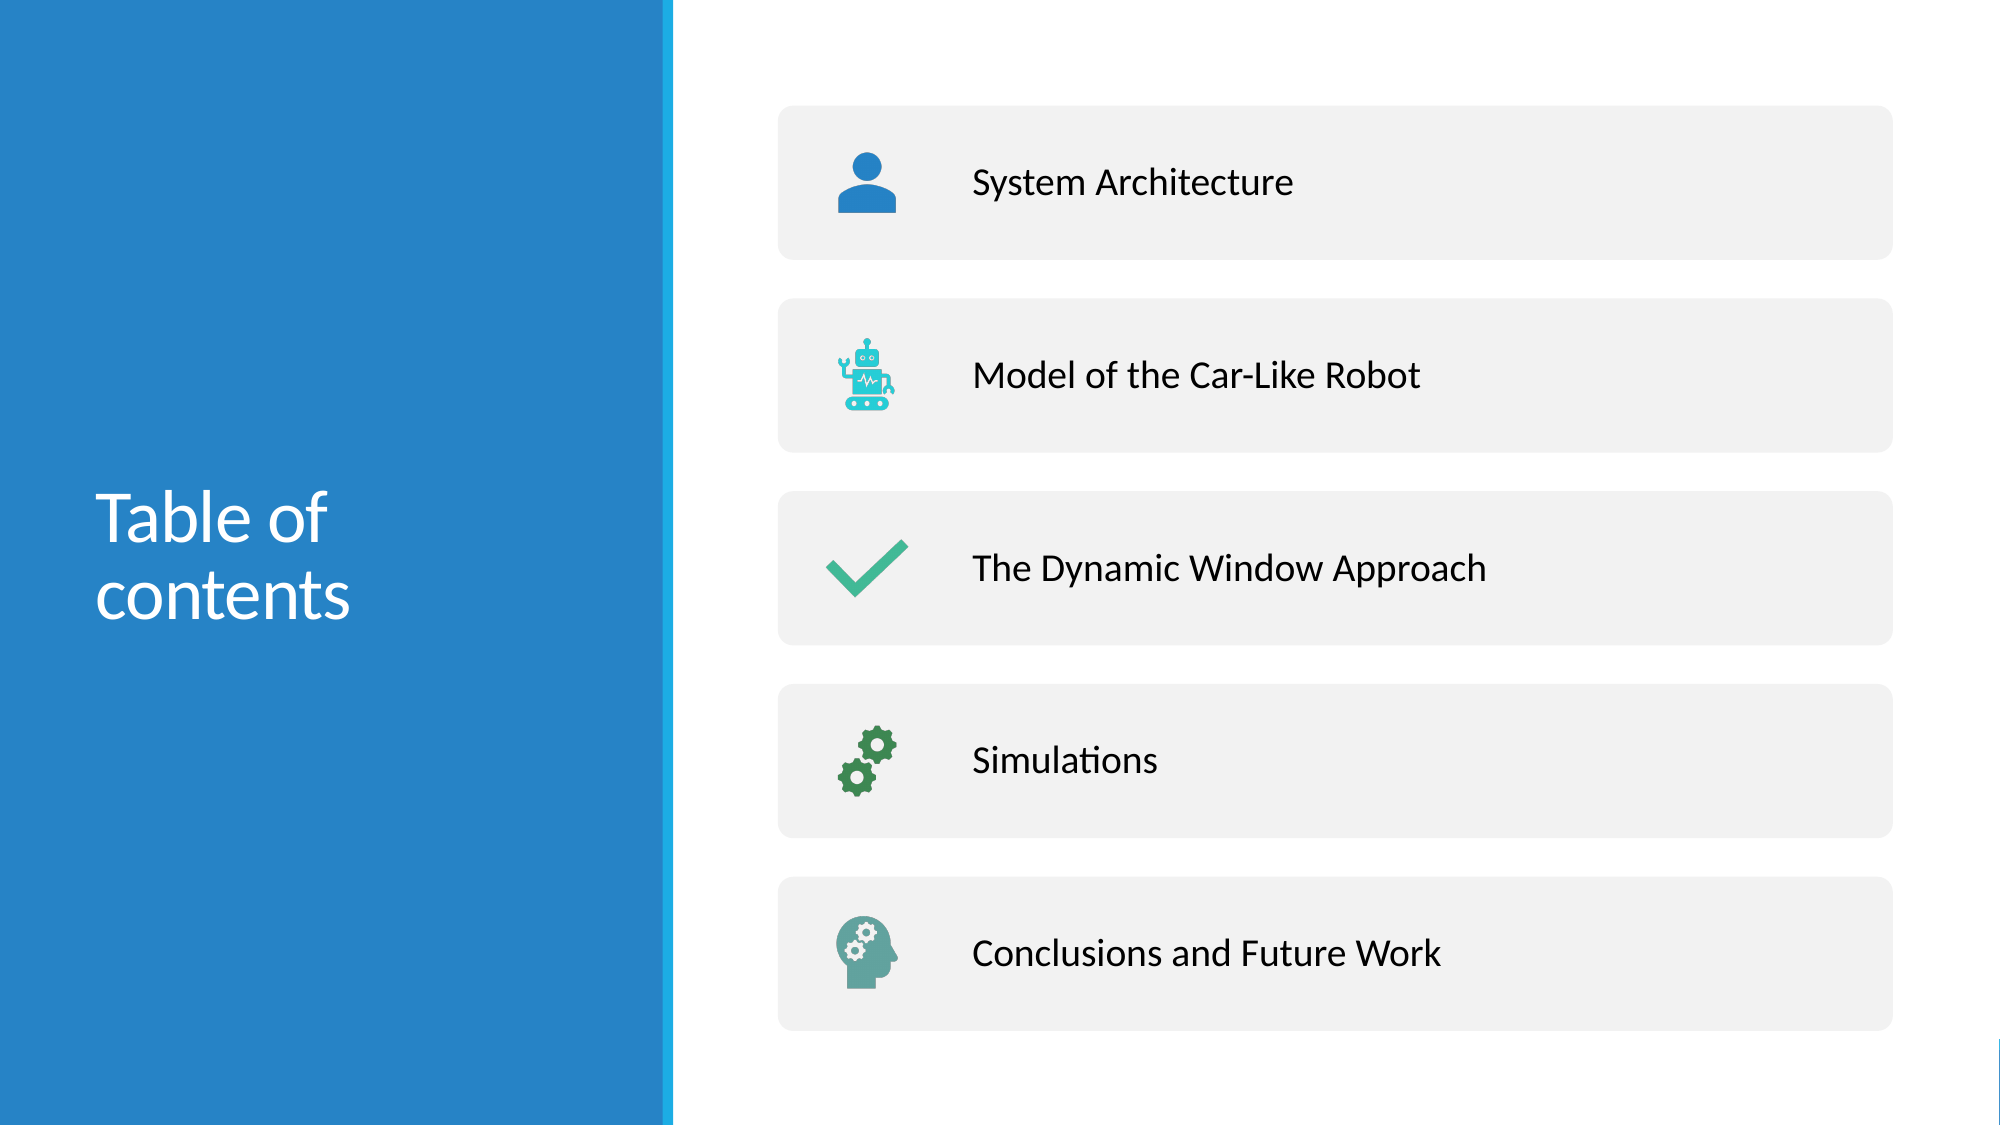

# Table of contents
System Architecture
Model of the Car-Like Robot
The Dynamic Window Approach
Simulations
Conclusions and Future Work